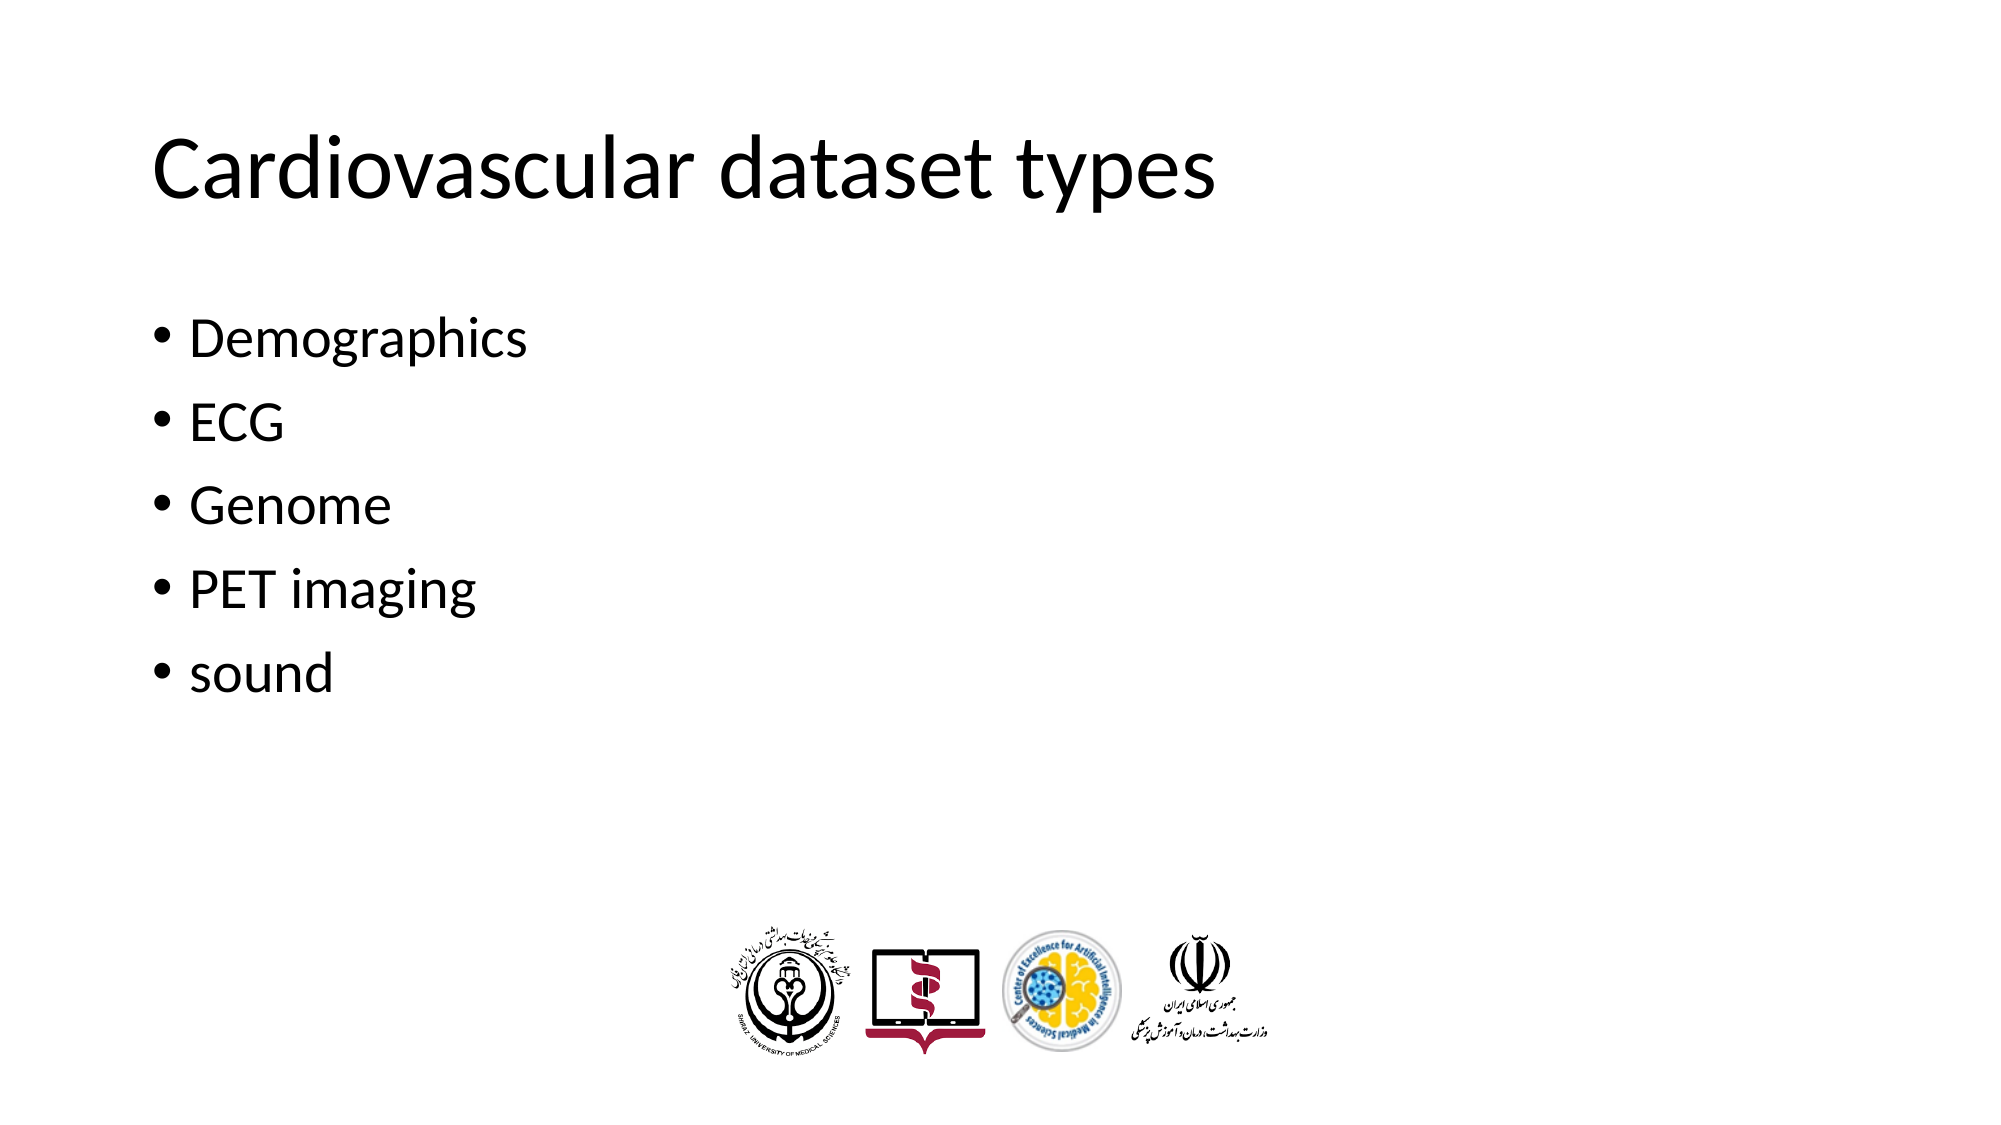

# Cardiovascular dataset types
Demographics
ECG
Genome
PET imaging
sound